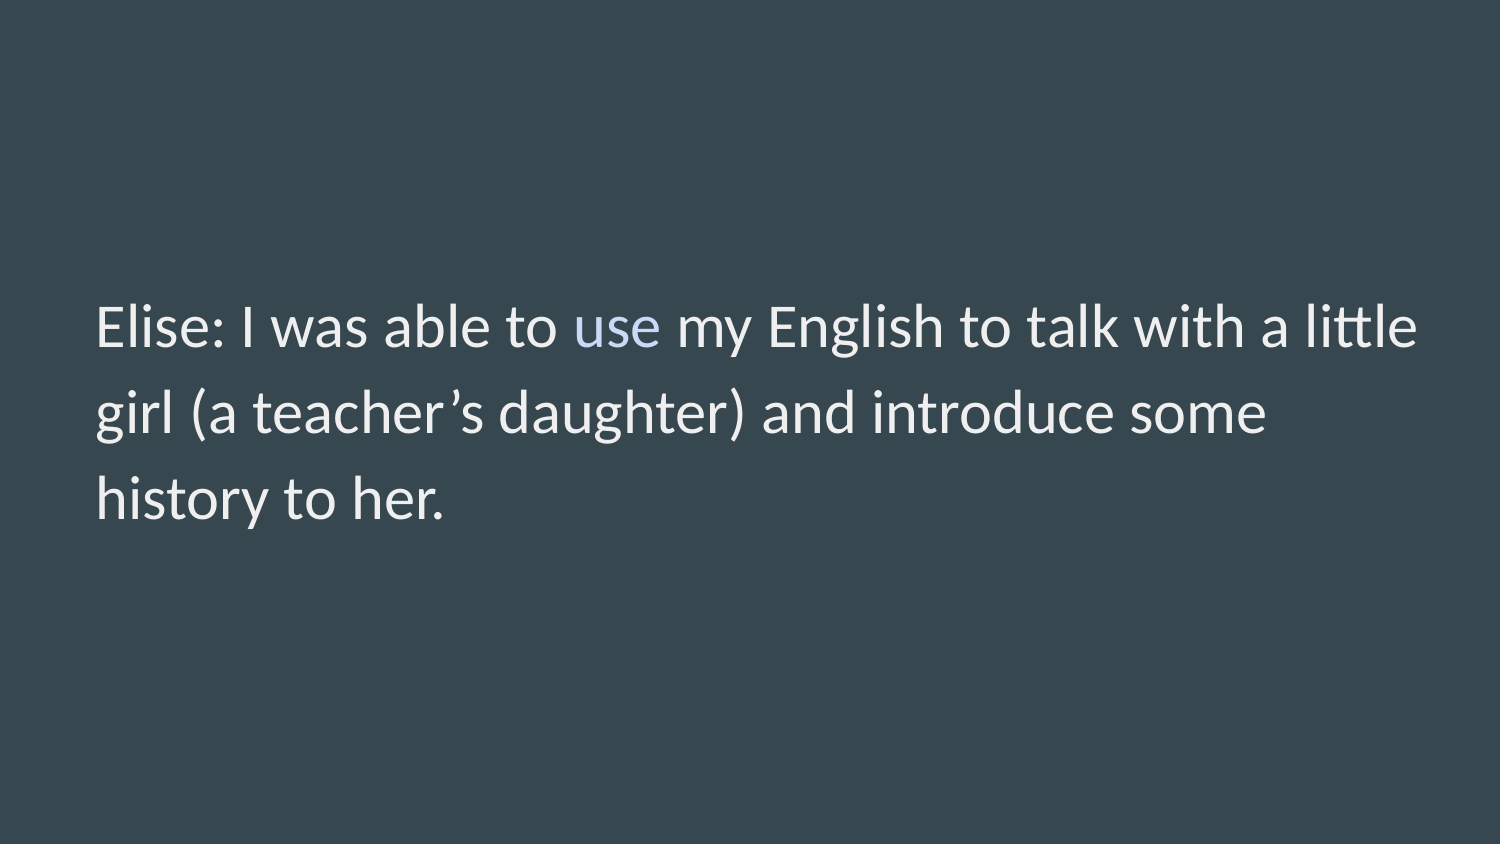

Elise: I was able to use my English to talk with a little girl (a teacher’s daughter) and introduce some history to her.